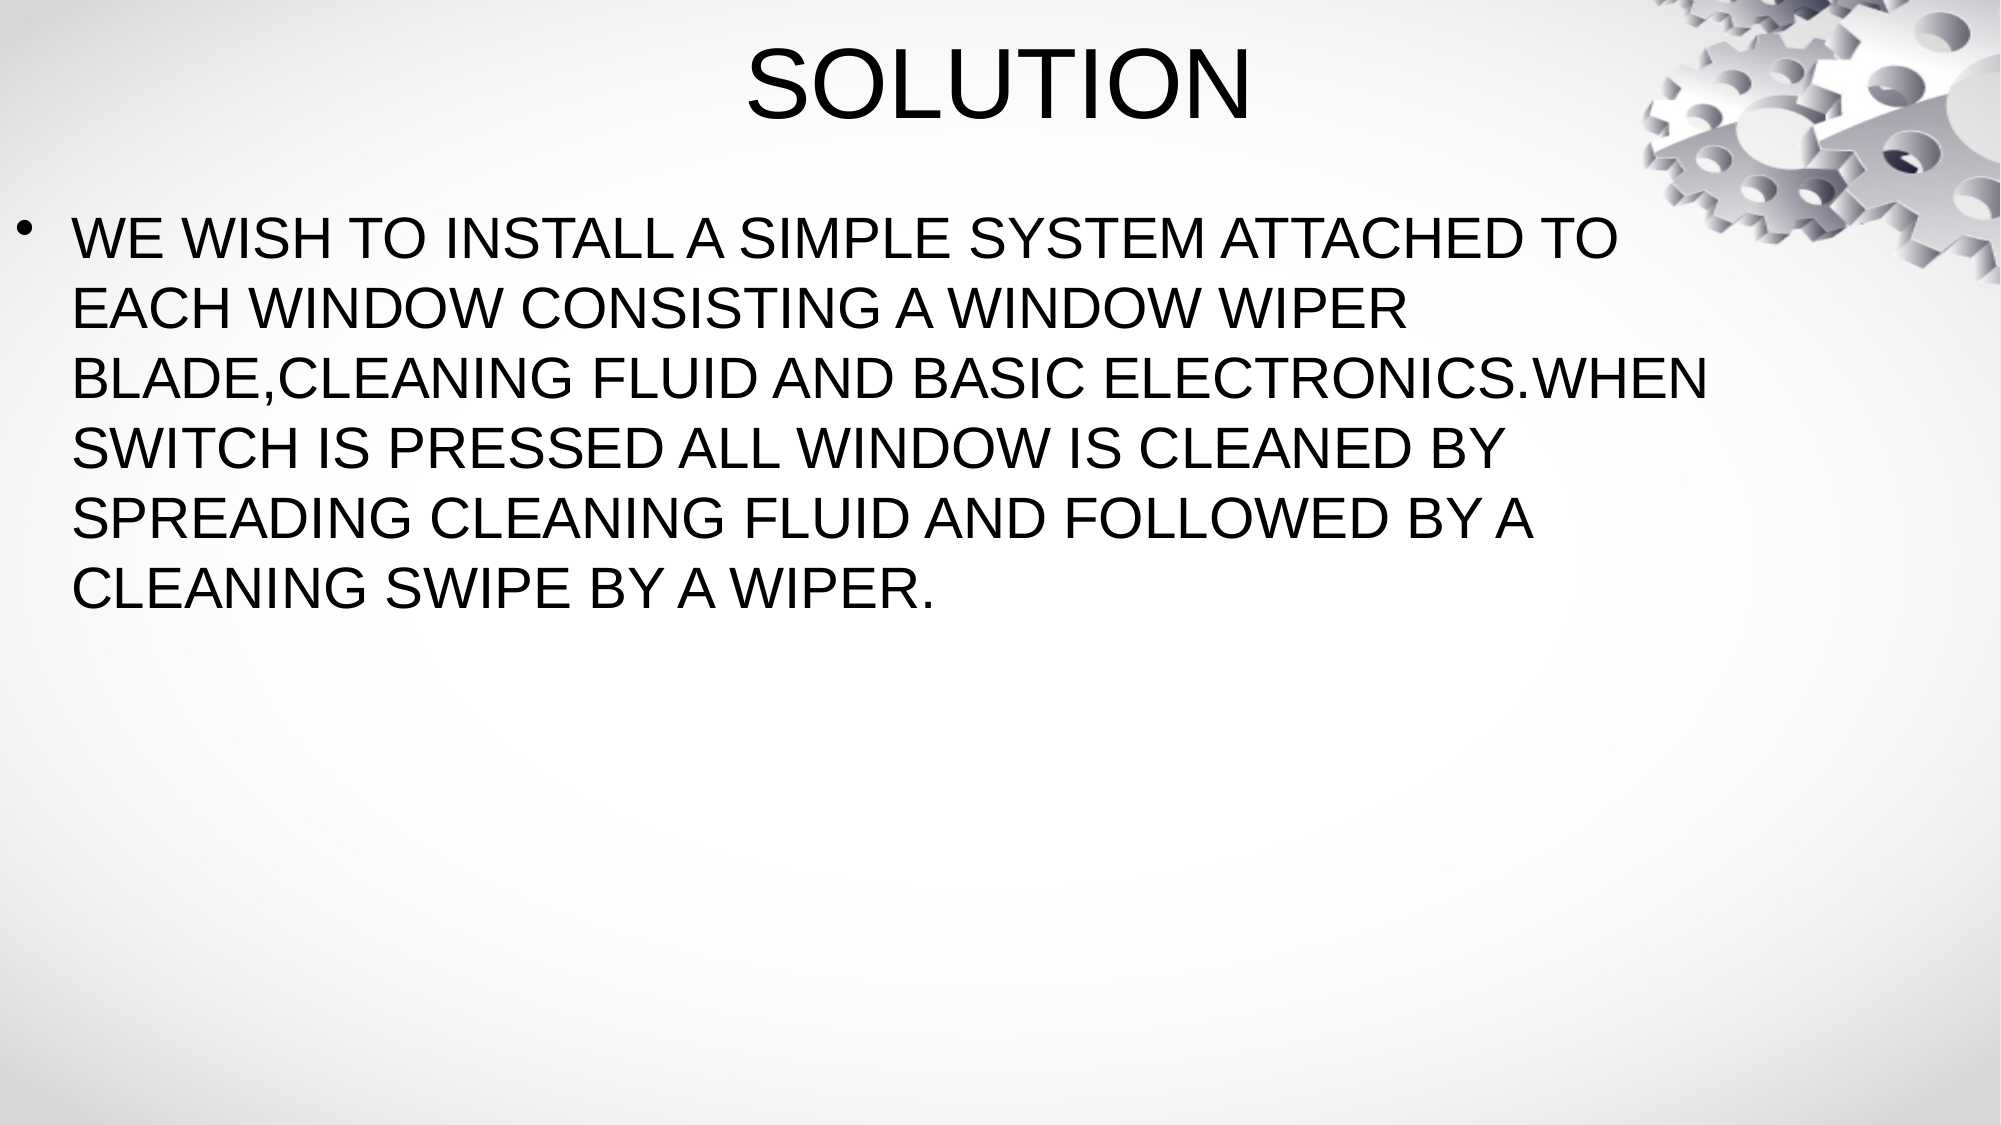

# SOLUTION
WE WISH TO INSTALL A SIMPLE SYSTEM ATTACHED TO EACH WINDOW CONSISTING A WINDOW WIPER BLADE,CLEANING FLUID AND BASIC ELECTRONICS.WHEN SWITCH IS PRESSED ALL WINDOW IS CLEANED BY SPREADING CLEANING FLUID AND FOLLOWED BY A CLEANING SWIPE BY A WIPER.